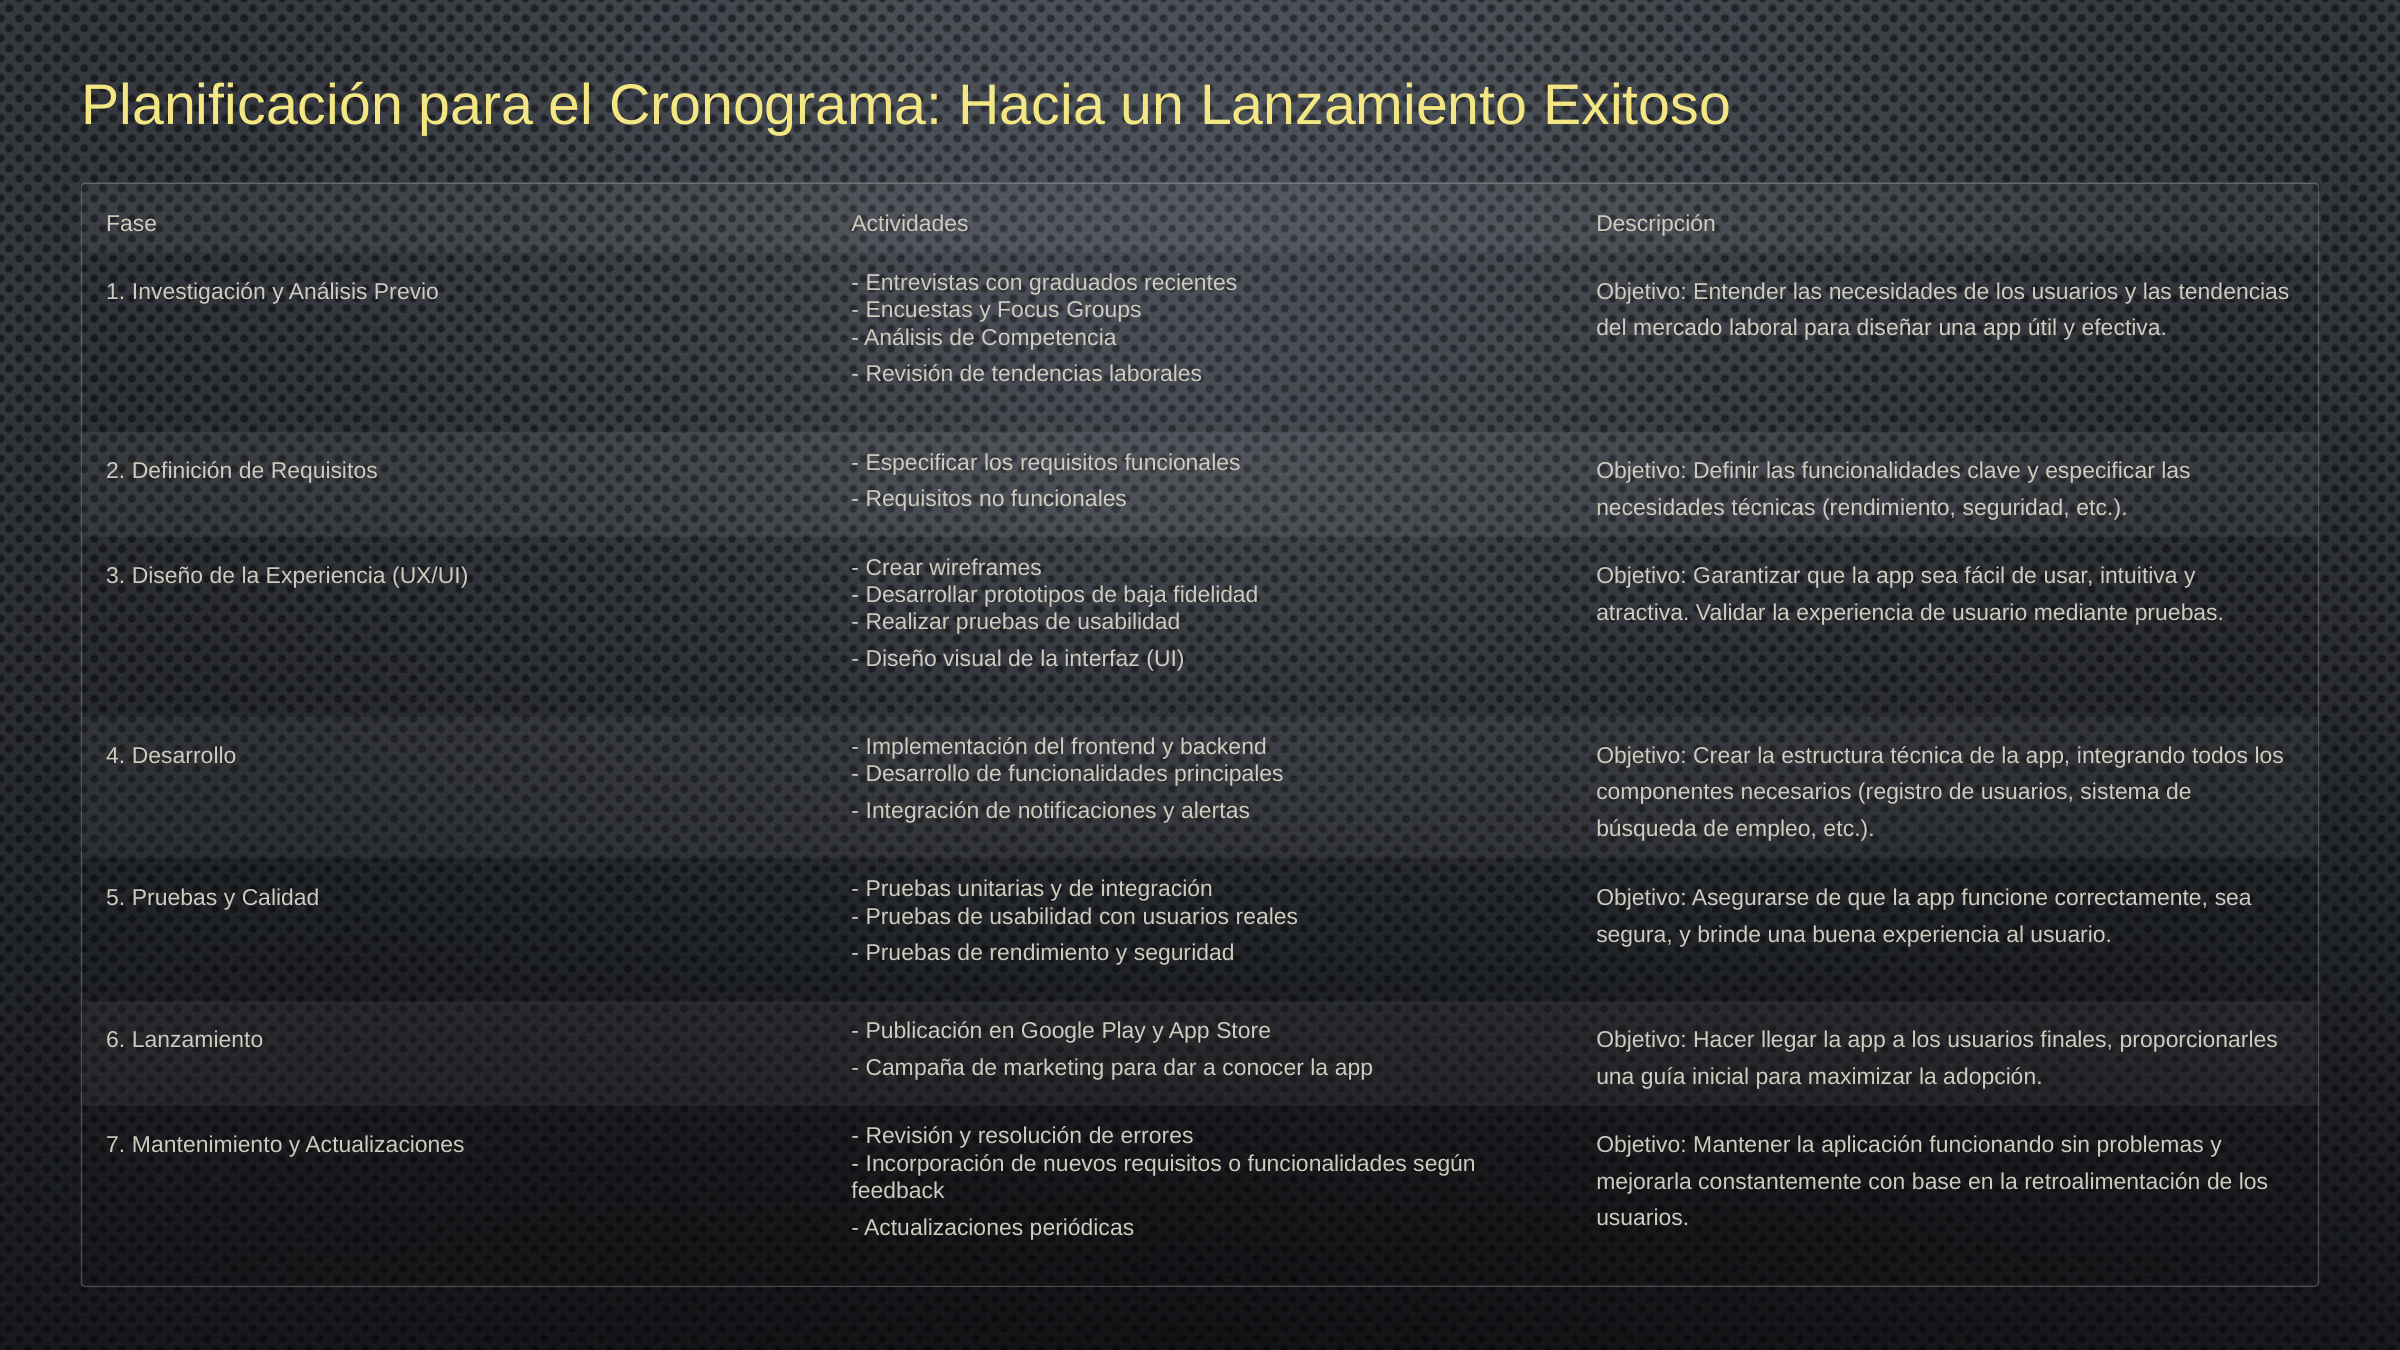

Planificación para el Cronograma: Hacia un Lanzamiento Exitoso

Fase
Actividades
Descripción

1. Investigación y Análisis Previo
- Entrevistas con graduados recientes
- Encuestas y Focus Groups
- Análisis de Competencia
- Revisión de tendencias laborales
Objetivo: Entender las necesidades de los usuarios y las tendencias del mercado laboral para diseñar una app útil y efectiva.

2. Definición de Requisitos
- Especificar los requisitos funcionales
- Requisitos no funcionales
Objetivo: Definir las funcionalidades clave y especificar las necesidades técnicas (rendimiento, seguridad, etc.).

3. Diseño de la Experiencia (UX/UI)
- Crear wireframes
- Desarrollar prototipos de baja fidelidad
- Realizar pruebas de usabilidad
- Diseño visual de la interfaz (UI)
Objetivo: Garantizar que la app sea fácil de usar, intuitiva y atractiva. Validar la experiencia de usuario mediante pruebas.

4. Desarrollo
- Implementación del frontend y backend
- Desarrollo de funcionalidades principales
- Integración de notificaciones y alertas
Objetivo: Crear la estructura técnica de la app, integrando todos los componentes necesarios (registro de usuarios, sistema de búsqueda de empleo, etc.).

5. Pruebas y Calidad
- Pruebas unitarias y de integración
- Pruebas de usabilidad con usuarios reales
- Pruebas de rendimiento y seguridad
Objetivo: Asegurarse de que la app funcione correctamente, sea segura, y brinde una buena experiencia al usuario.

6. Lanzamiento
- Publicación en Google Play y App Store
- Campaña de marketing para dar a conocer la app
Objetivo: Hacer llegar la app a los usuarios finales, proporcionarles una guía inicial para maximizar la adopción.

7. Mantenimiento y Actualizaciones
- Revisión y resolución de errores
- Incorporación de nuevos requisitos o funcionalidades según feedback
- Actualizaciones periódicas
Objetivo: Mantener la aplicación funcionando sin problemas y mejorarla constantemente con base en la retroalimentación de los usuarios.